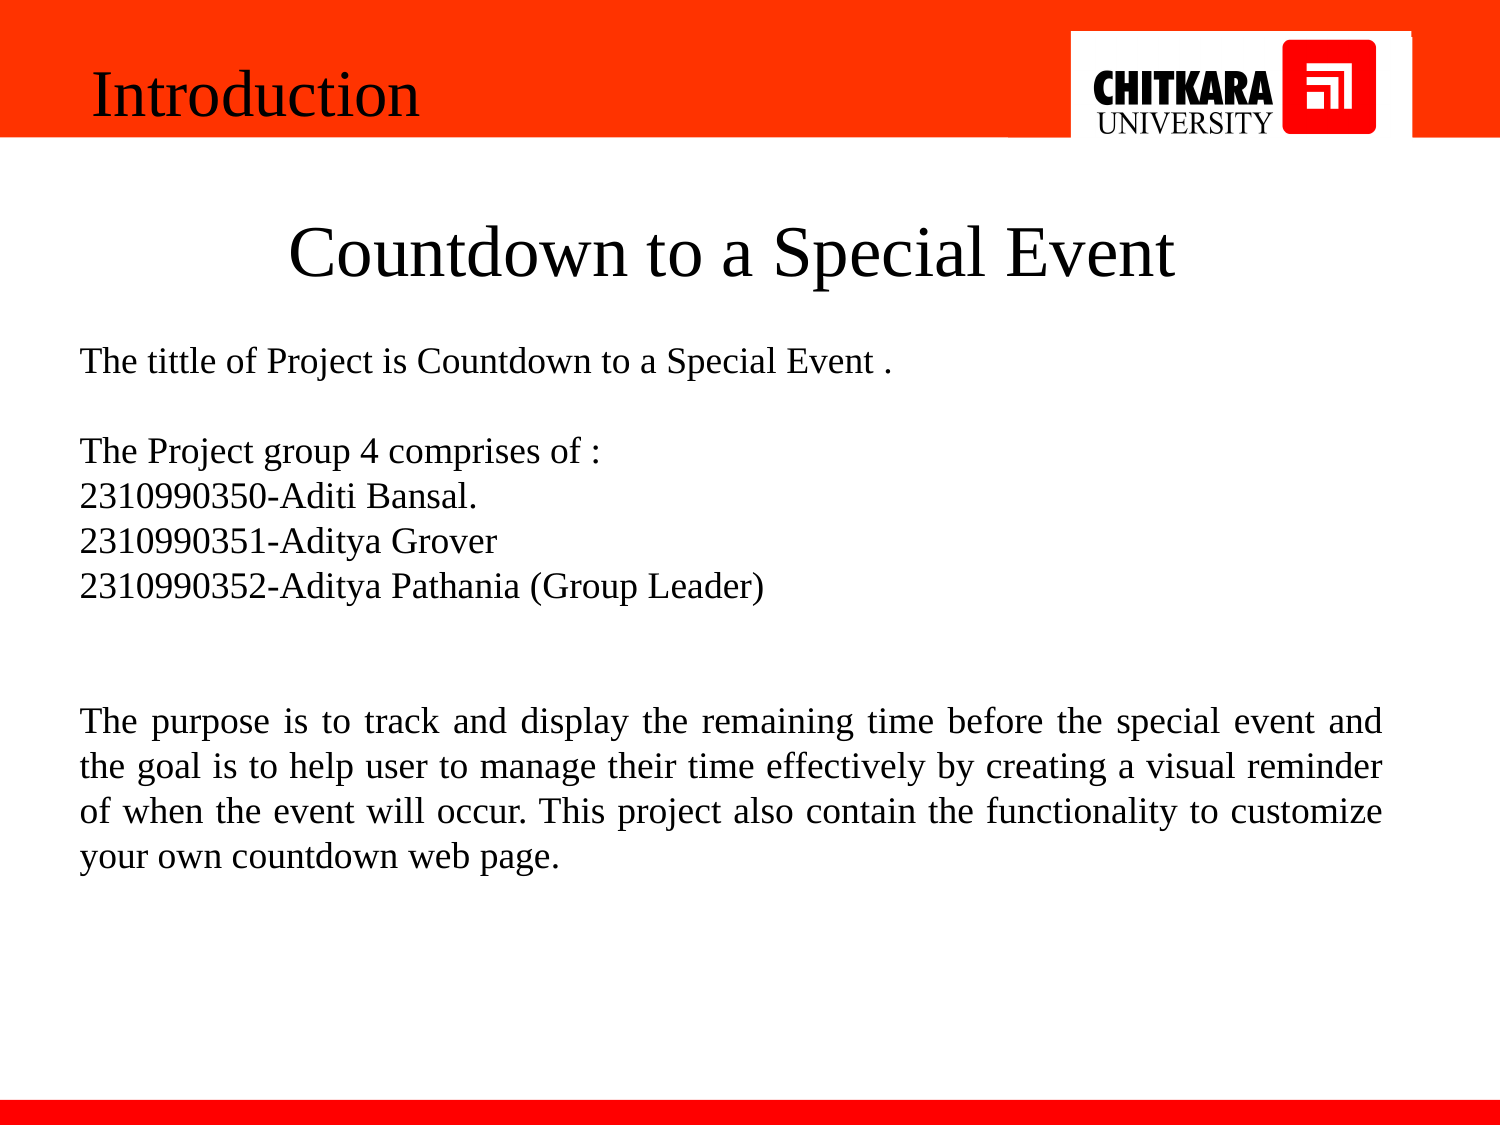

Introduction
Countdown to a Special Event

The tittle of Project is Countdown to a Special Event .

The Project group 4 comprises of :
2310990350-Aditi Bansal.
2310990351-Aditya Grover
2310990352-Aditya Pathania (Group Leader)

The purpose is to track and display the remaining time before the special event and the goal is to help user to manage their time effectively by creating a visual reminder of when the event will occur. This project also contain the functionality to customize your own countdown web page.